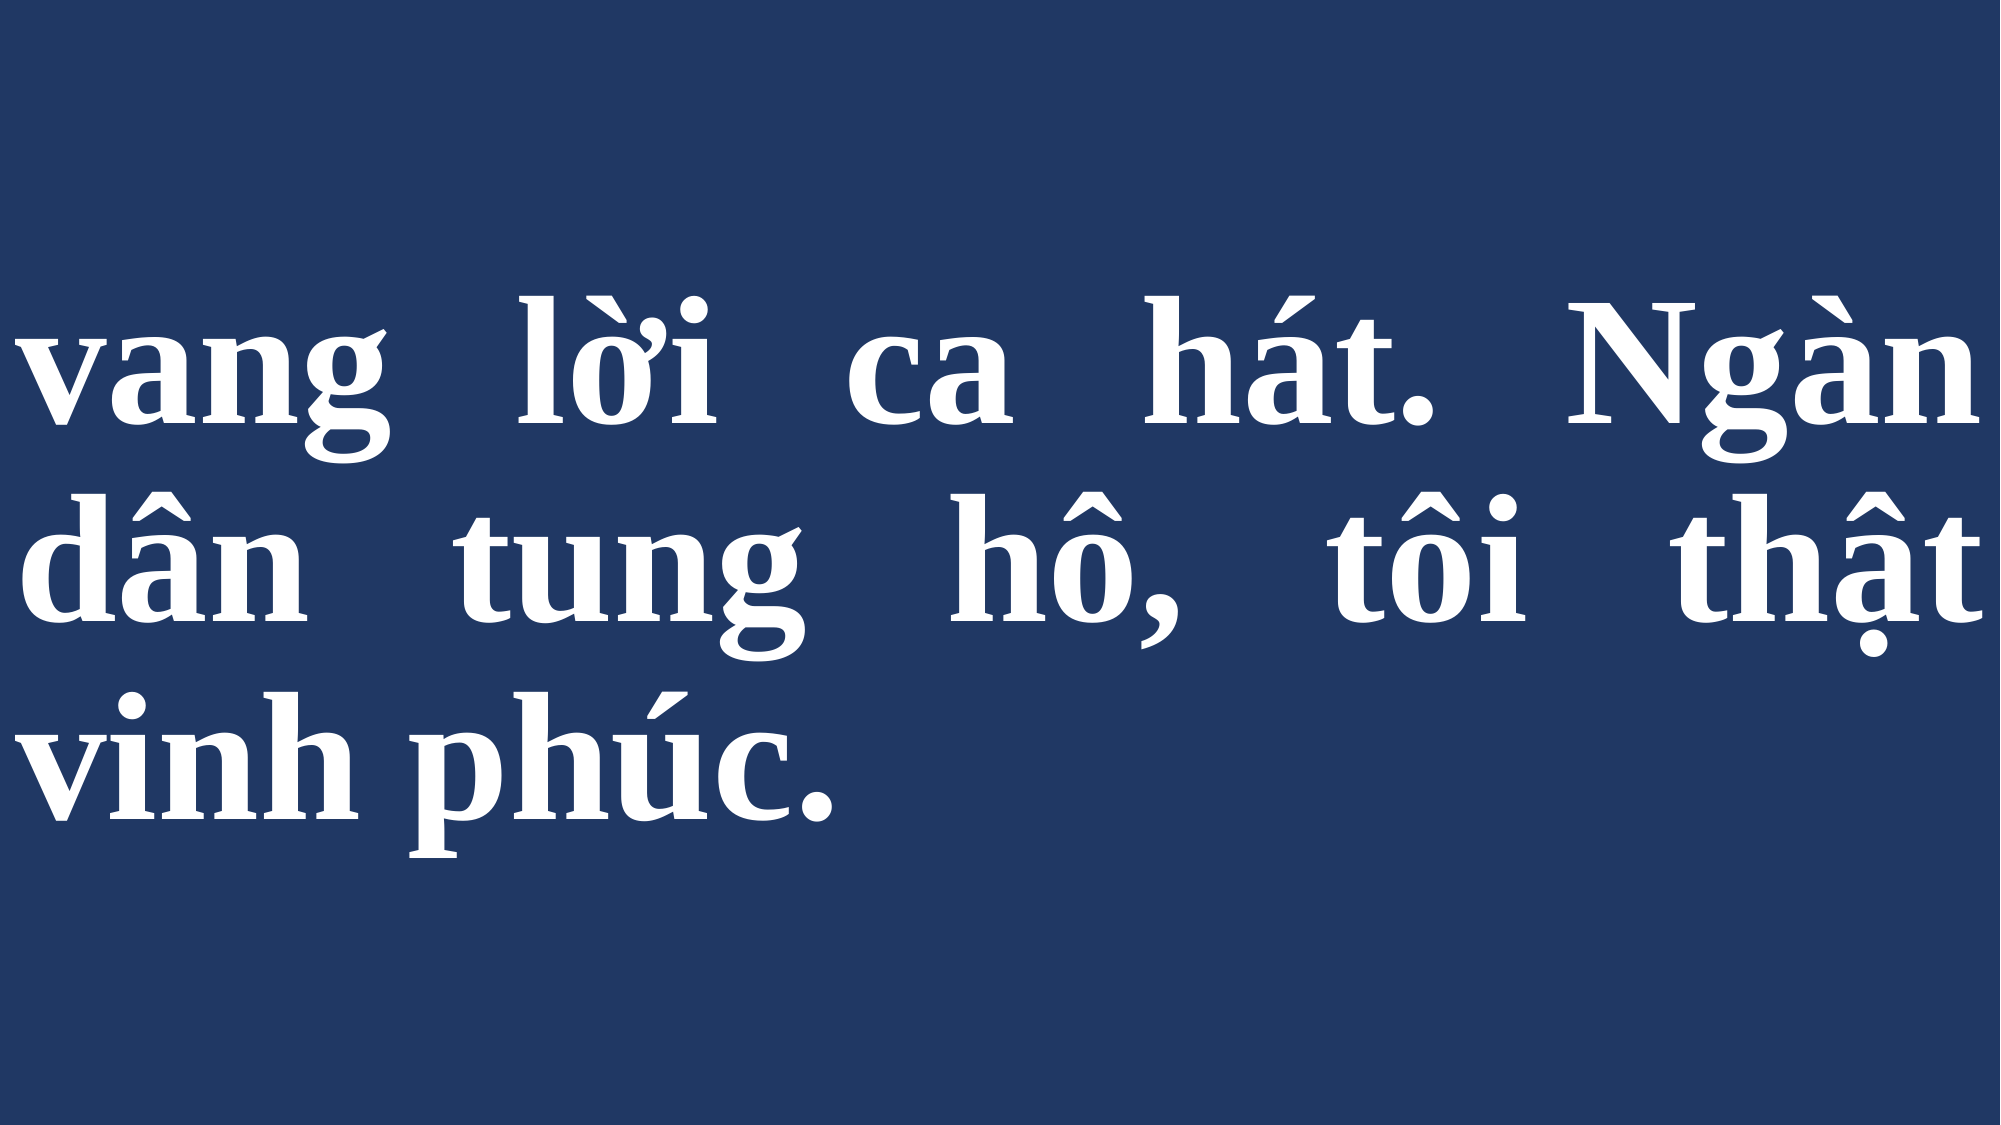

# vang lời ca hát. Ngàn dân tung hô, tôi thật vinh phúc.